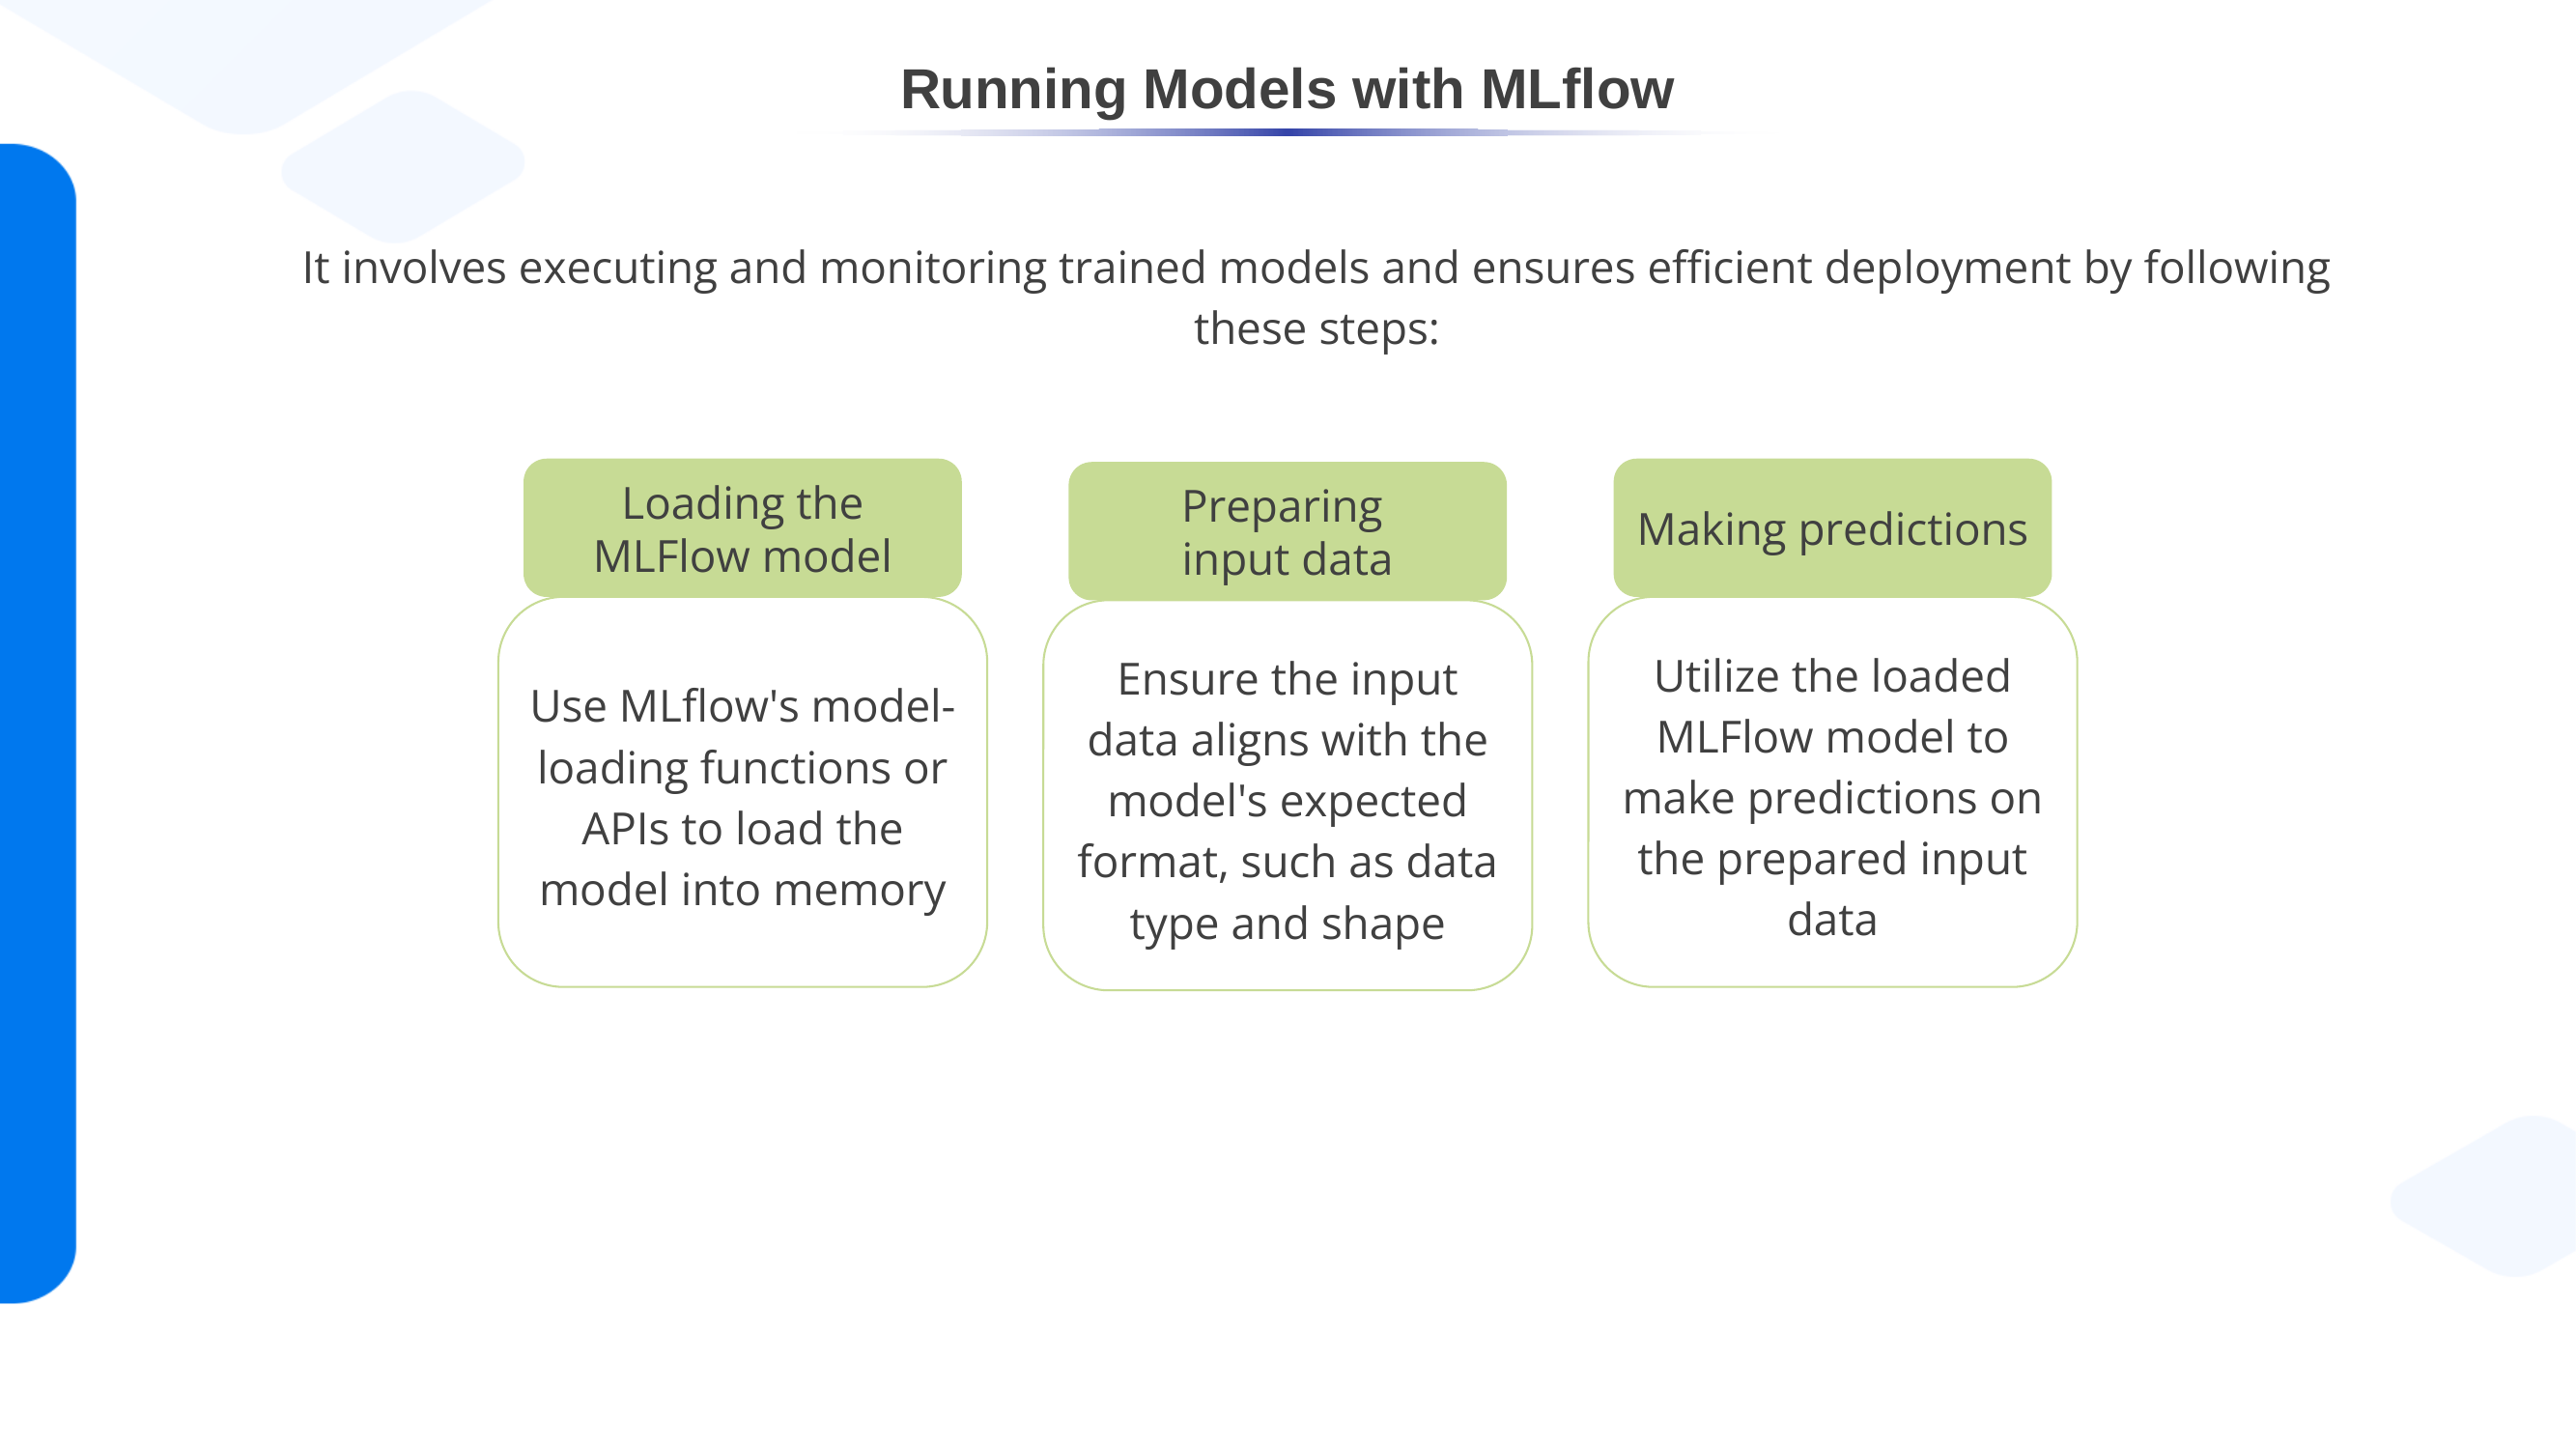

# Running Models with MLflow

It involves executing and monitoring trained models and ensures efficient deployment by following these steps:
Loading the MLFlow model
Making predictions
Preparing
input data

Utilize the loaded MLFlow model to make predictions on the prepared input data
Ensure the input data aligns with the model's expected format, such as data type and shape
Use MLflow's model-loading functions or APIs to load the model into memory